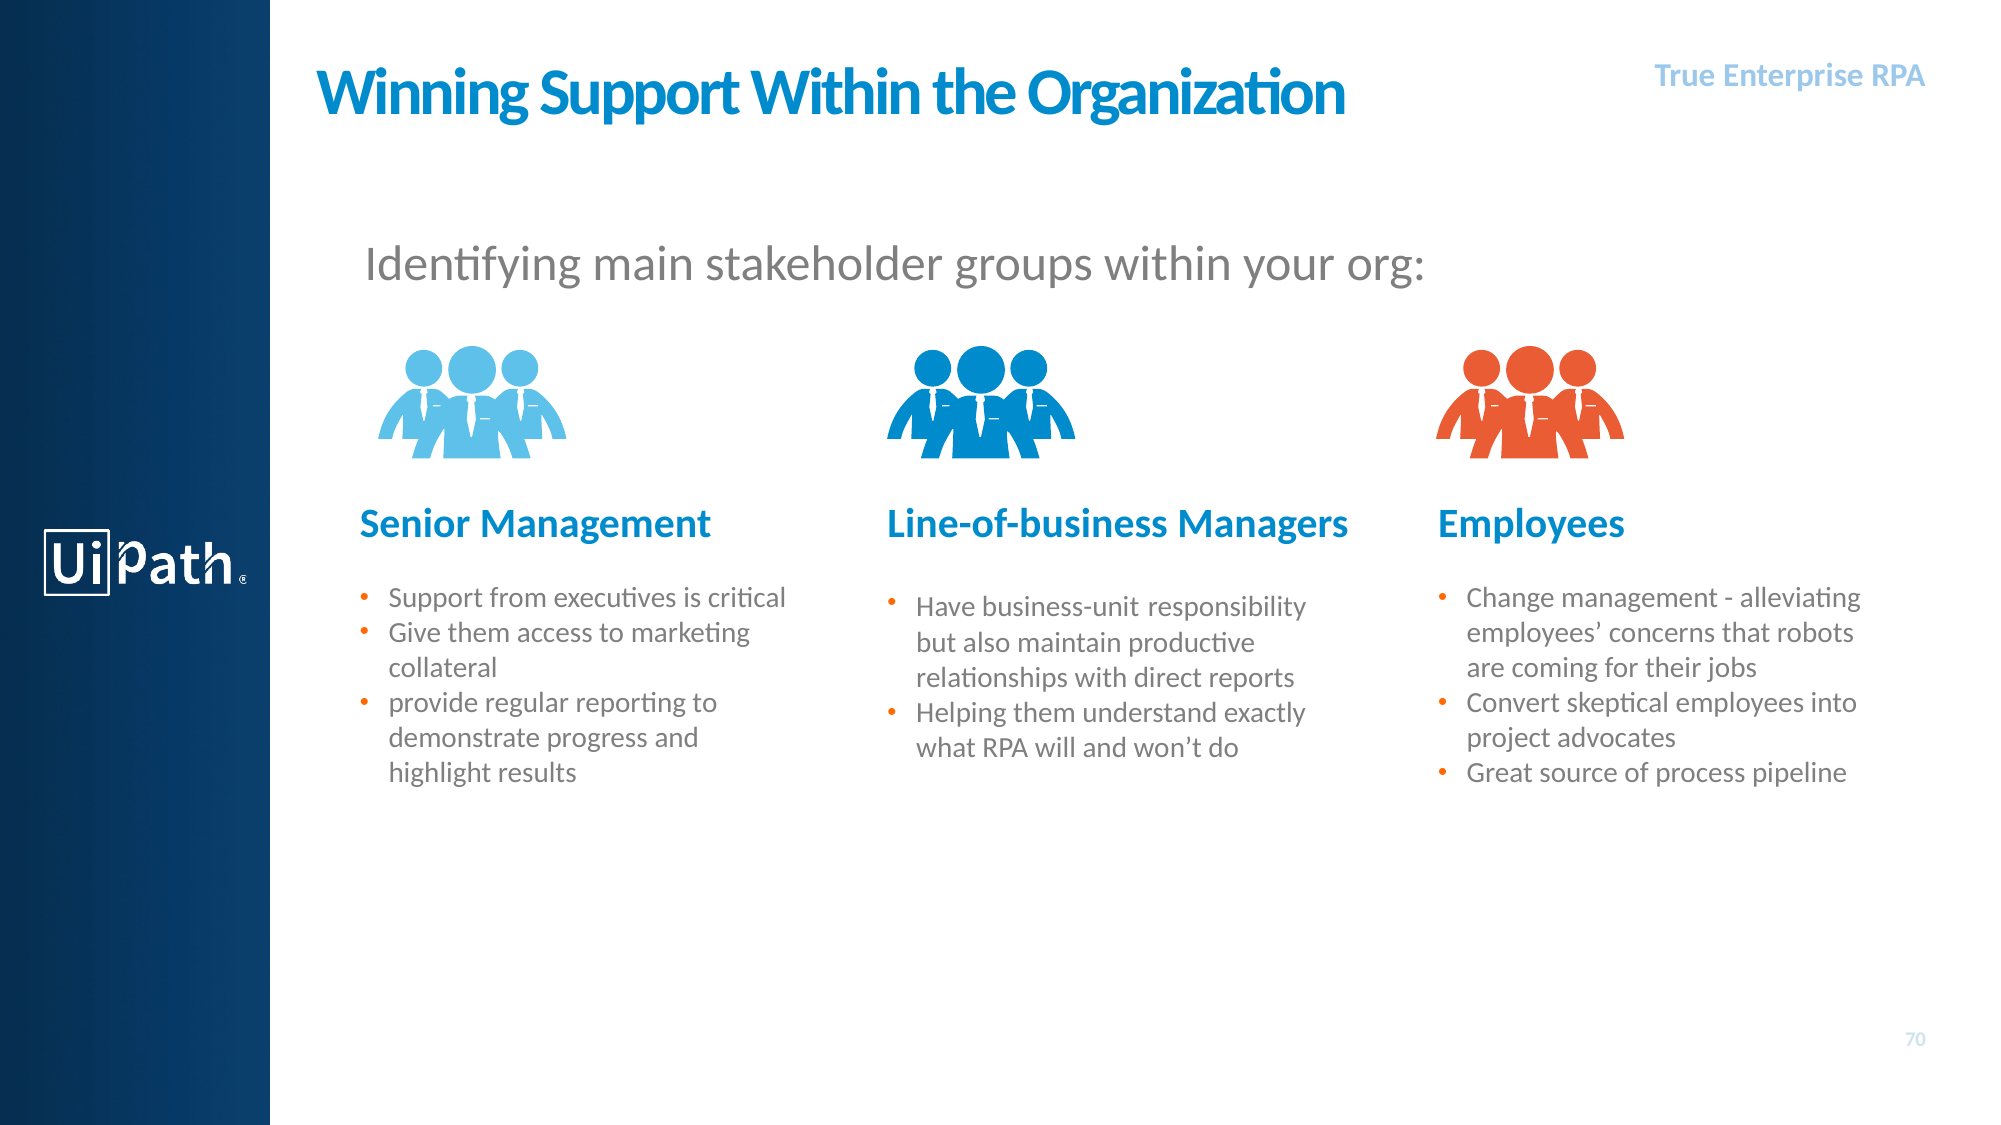

# Winning Support Within the Organization
Identifying main stakeholder groups within your org:

Senior Management
Line-of-business Managers
Employees
Support from executives is critical
Give them access to marketing collateral
provide regular reporting to demonstrate progress and
highlight results
Have business-unit responsibility but also maintain productive relationships with direct reports
Helping them understand exactly what RPA will and won’t do
Change management - alleviating employees’ concerns that robots are coming for their jobs
Convert skeptical employees into project advocates
Great source of process pipeline